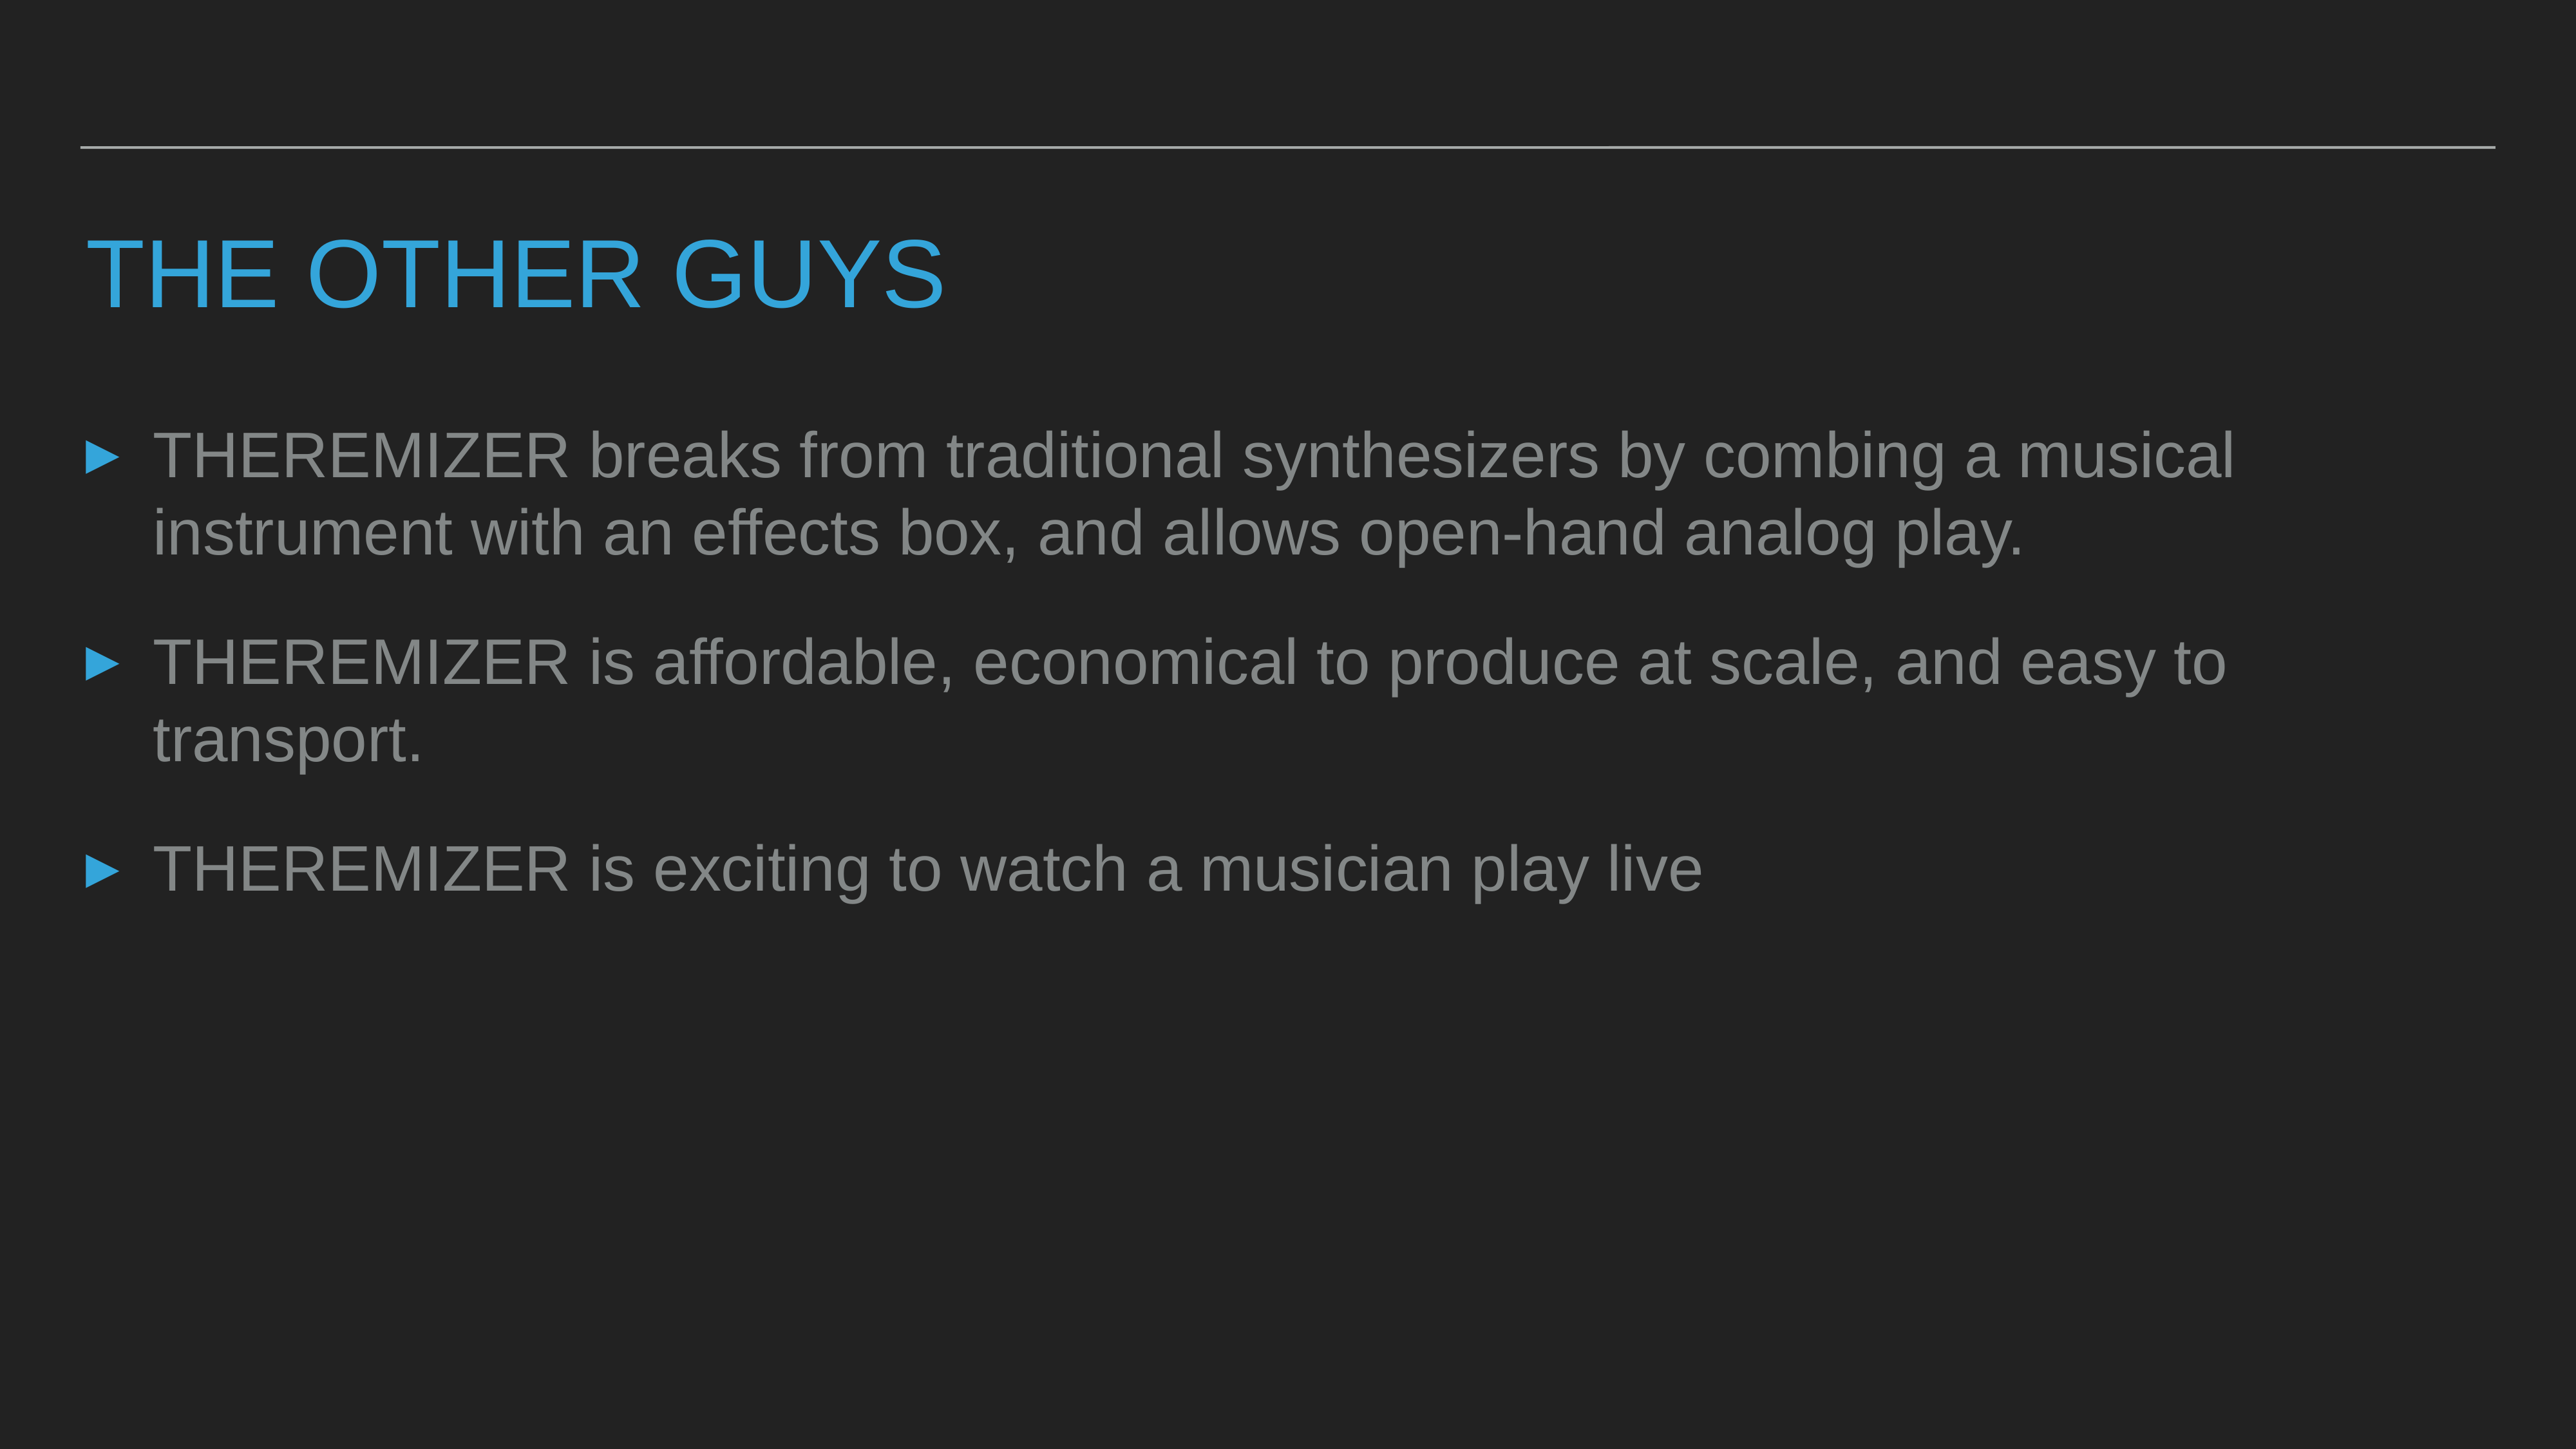

# THE OTHER GUYS
THEREMIZER breaks from traditional synthesizers by combing a musical instrument with an effects box, and allows open-hand analog play.
THEREMIZER is affordable, economical to produce at scale, and easy to transport.
THEREMIZER is exciting to watch a musician play live